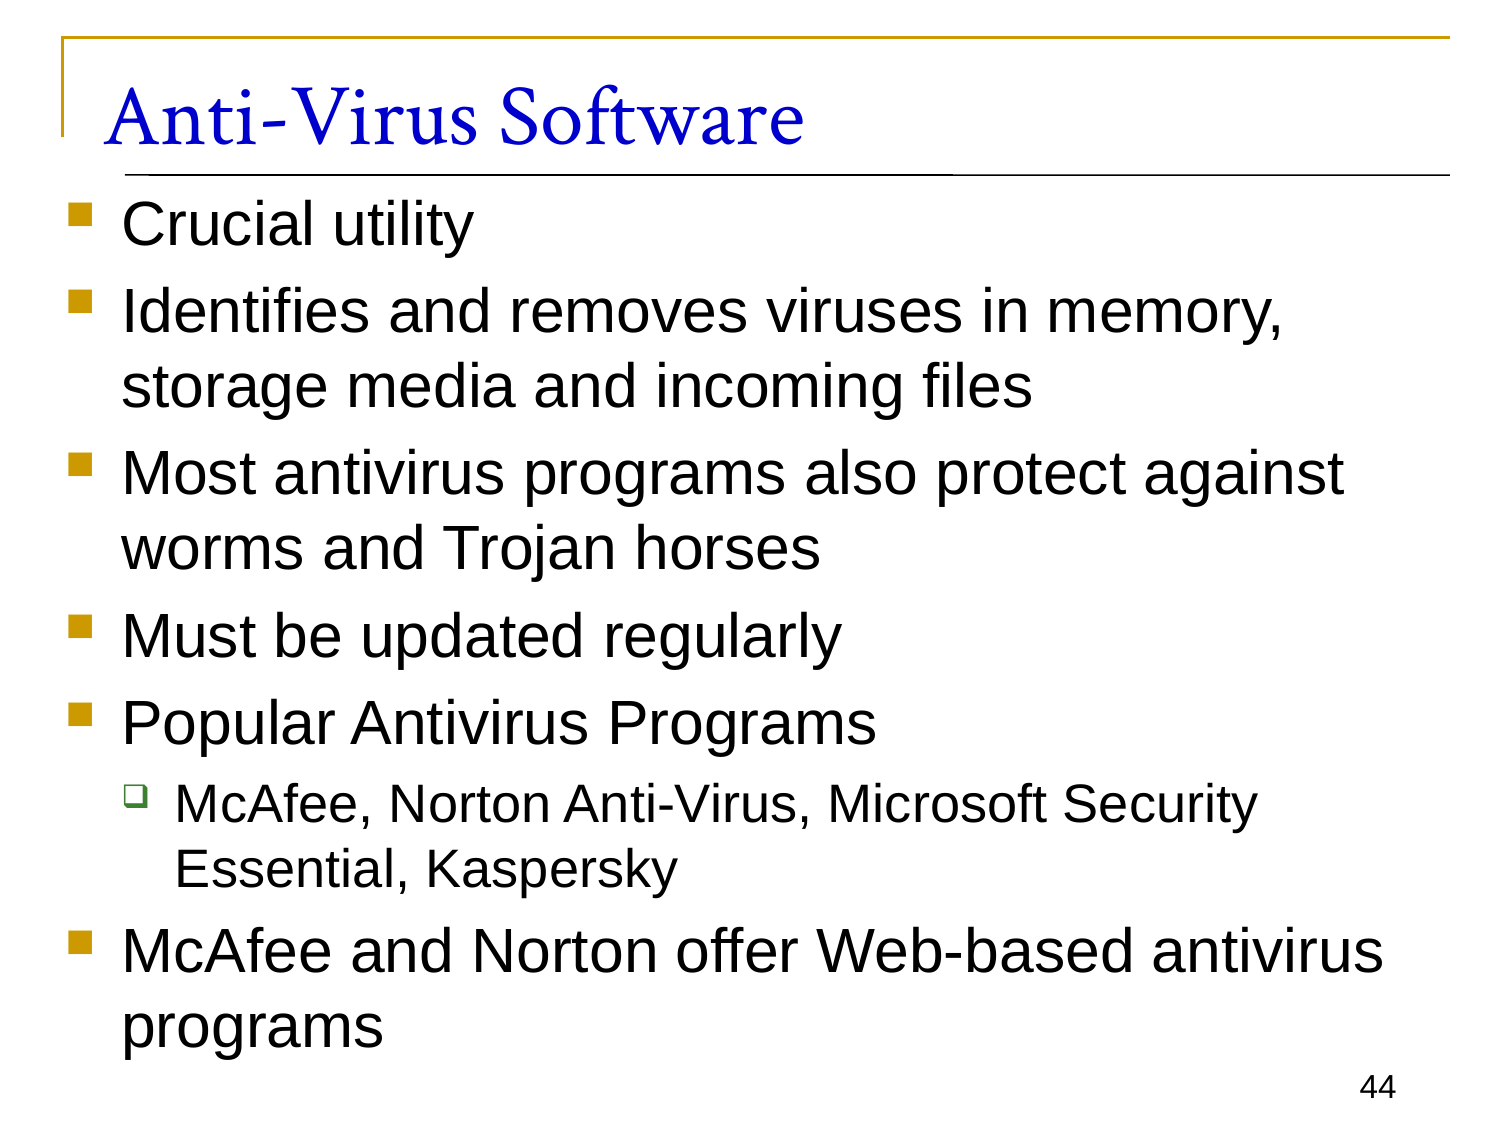

# Anti-Virus Software
Crucial utility
Identifies and removes viruses in memory, storage media and incoming files
Most antivirus programs also protect against worms and Trojan horses
Must be updated regularly
Popular Antivirus Programs
McAfee, Norton Anti-Virus, Microsoft Security Essential, Kaspersky
McAfee and Norton offer Web-based antivirus programs